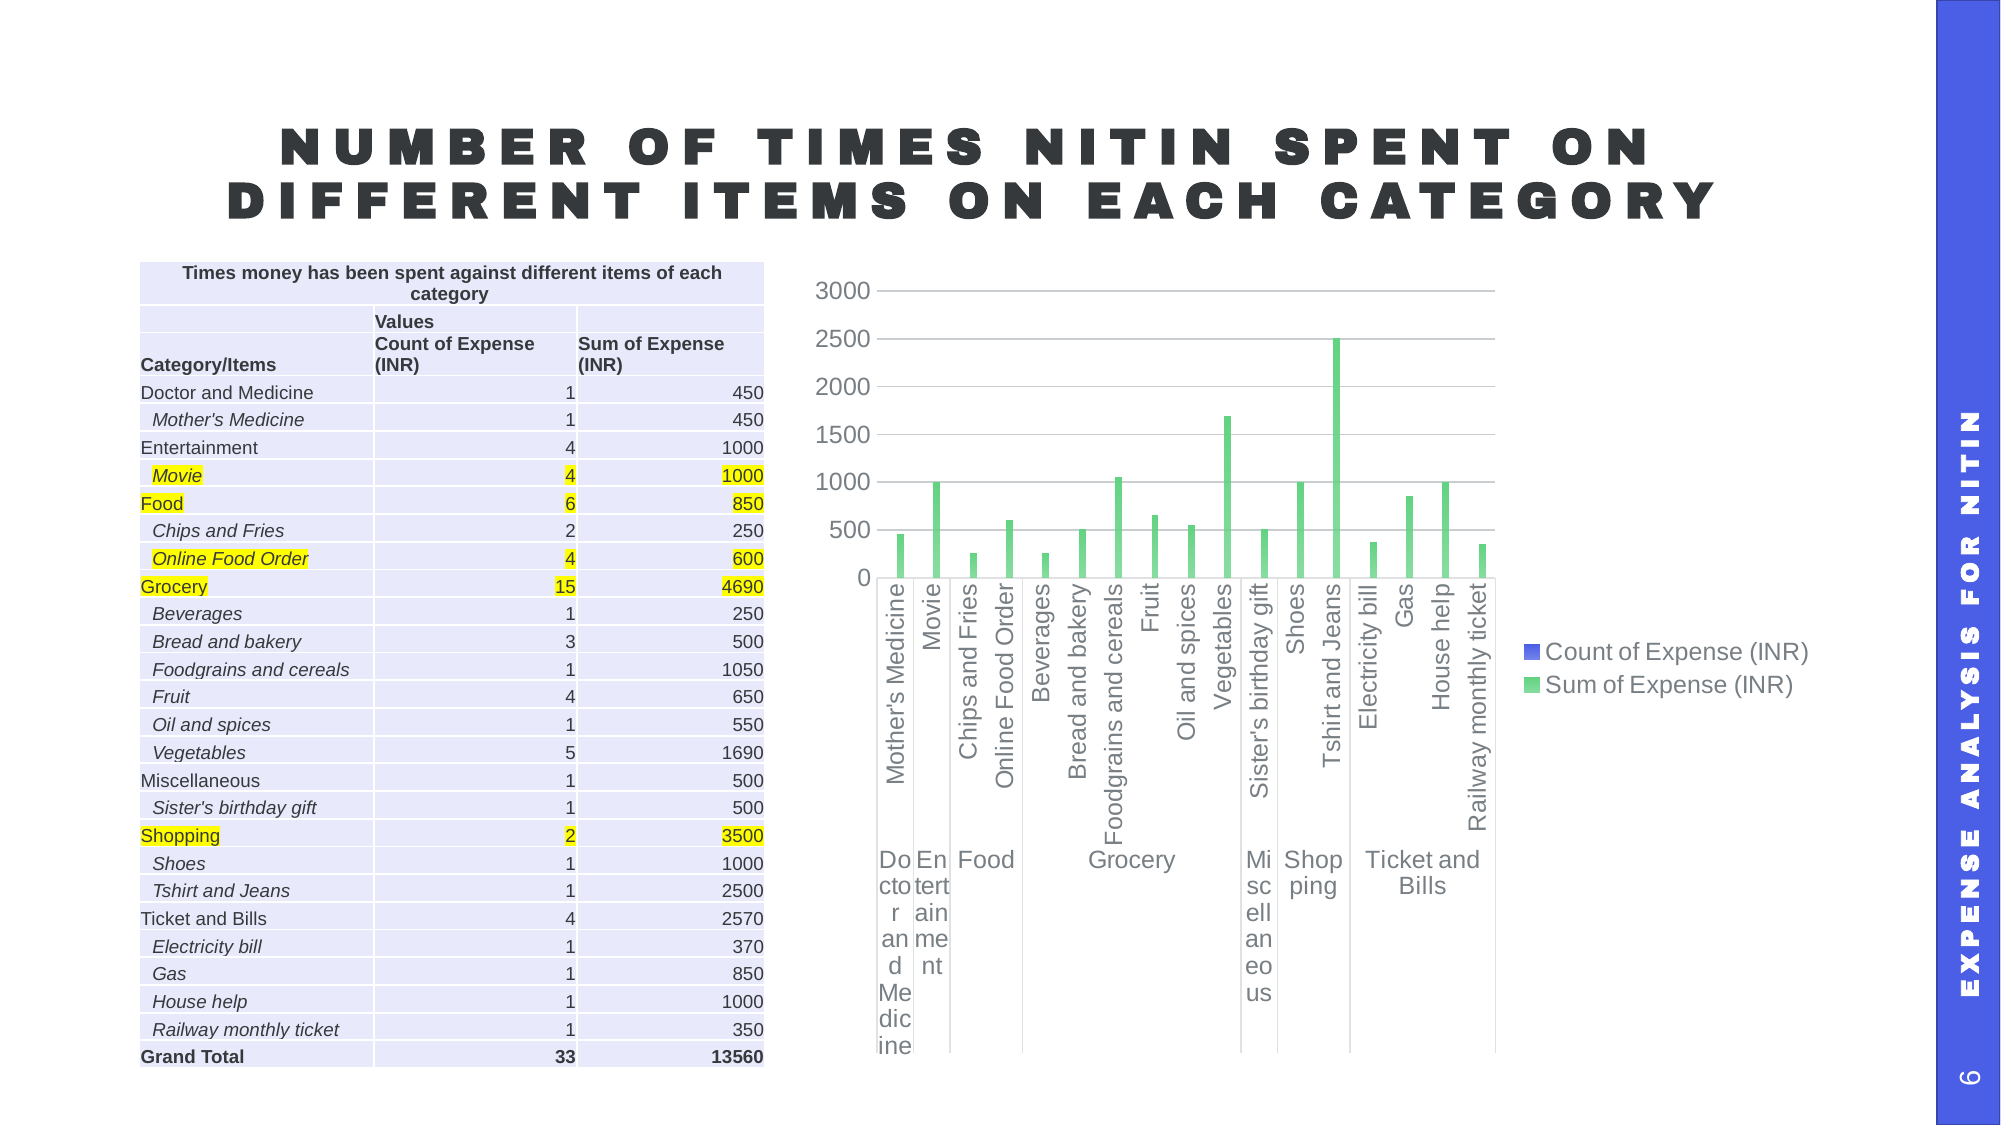

# Number of times Nitin spent on different items on each category

### Chart

| Category | Count of Expense (INR) | Sum of Expense (INR) |
|---|---|---|
| Mother's Medicine | 1.0 | 450.0 |
| Movie | 4.0 | 1000.0 |
| Chips and Fries | 2.0 | 250.0 |
| Online Food Order | 4.0 | 600.0 |
| Beverages | 1.0 | 250.0 |
| Bread and bakery | 3.0 | 500.0 |
| Foodgrains and cereals | 1.0 | 1050.0 |
| Fruit | 4.0 | 650.0 |
| Oil and spices | 1.0 | 550.0 |
| Vegetables | 5.0 | 1690.0 |
| Sister's birthday gift | 1.0 | 500.0 |
| Shoes | 1.0 | 1000.0 |
| Tshirt and Jeans | 1.0 | 2500.0 |
| Electricity bill | 1.0 | 370.0 |
| Gas | 1.0 | 850.0 |
| House help | 1.0 | 1000.0 |
| Railway monthly ticket | 1.0 | 350.0 |
| Times money has been spent against different items of each category |  |  |
| --- | --- | --- |
|  | Values |  |
| Category/Items | Count of Expense (INR) | Sum of Expense (INR) |
| Doctor and Medicine | 1 | 450 |
| Mother's Medicine | 1 | 450 |
| Entertainment | 4 | 1000 |
| Movie | 4 | 1000 |
| Food | 6 | 850 |
| Chips and Fries | 2 | 250 |
| Online Food Order | 4 | 600 |
| Grocery | 15 | 4690 |
| Beverages | 1 | 250 |
| Bread and bakery | 3 | 500 |
| Foodgrains and cereals | 1 | 1050 |
| Fruit | 4 | 650 |
| Oil and spices | 1 | 550 |
| Vegetables | 5 | 1690 |
| Miscellaneous | 1 | 500 |
| Sister's birthday gift | 1 | 500 |
| Shopping | 2 | 3500 |
| Shoes | 1 | 1000 |
| Tshirt and Jeans | 1 | 2500 |
| Ticket and Bills | 4 | 2570 |
| Electricity bill | 1 | 370 |
| Gas | 1 | 850 |
| House help | 1 | 1000 |
| Railway monthly ticket | 1 | 350 |
| Grand Total | 33 | 13560 |
Expense Analysis for Nitin
6